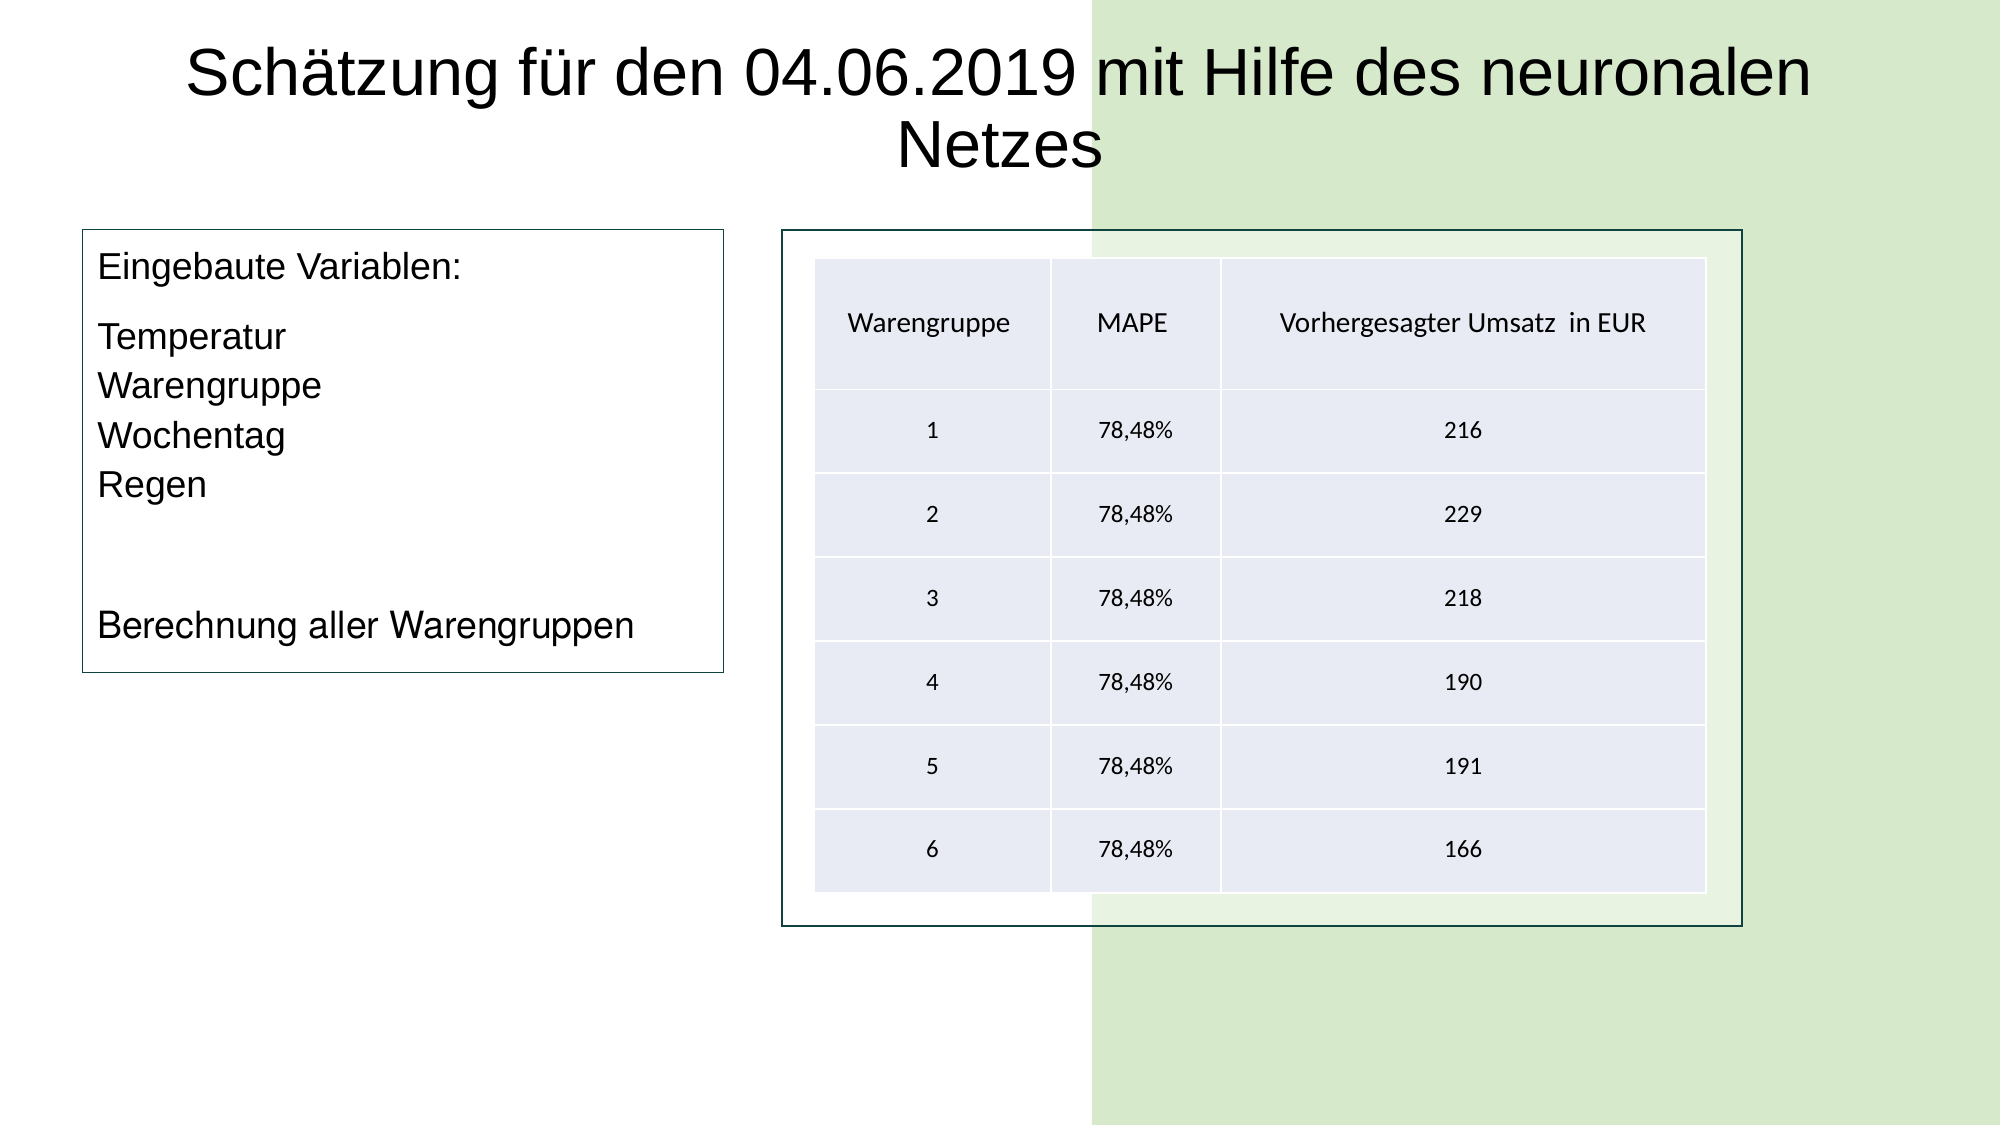

# Schätzung für den 04.06.2019 mit Hilfe des neuronalen Netzes

Eingebaute Variablen:
Temperatur
Warengruppe
Wochentag
Regen

Berechnung aller Warengruppen
| Warengruppe | MAPE | Vorhergesagter Umsatz in EUR |
| --- | --- | --- |
| 1 | 78,48% | 216 |
| 2 | 78,48% | 229 |
| 3 | 78,48% | 218 |
| 4 | 78,48% | 190 |
| 5 | 78,48% | 191 |
| 6 | 78,48% | 166 |